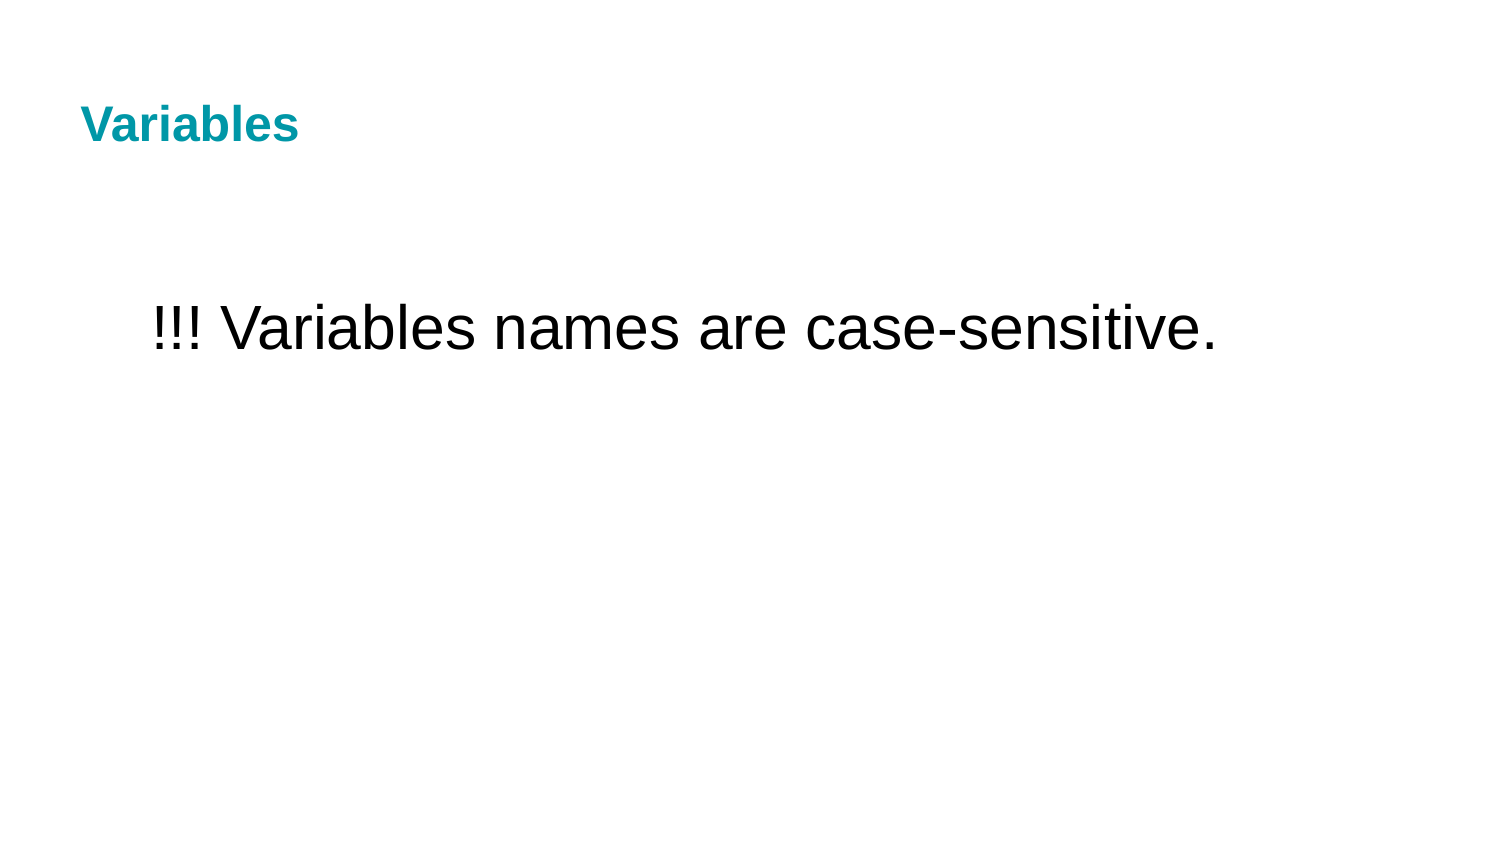

Variables
#

!!! Variables names are case-sensitive.